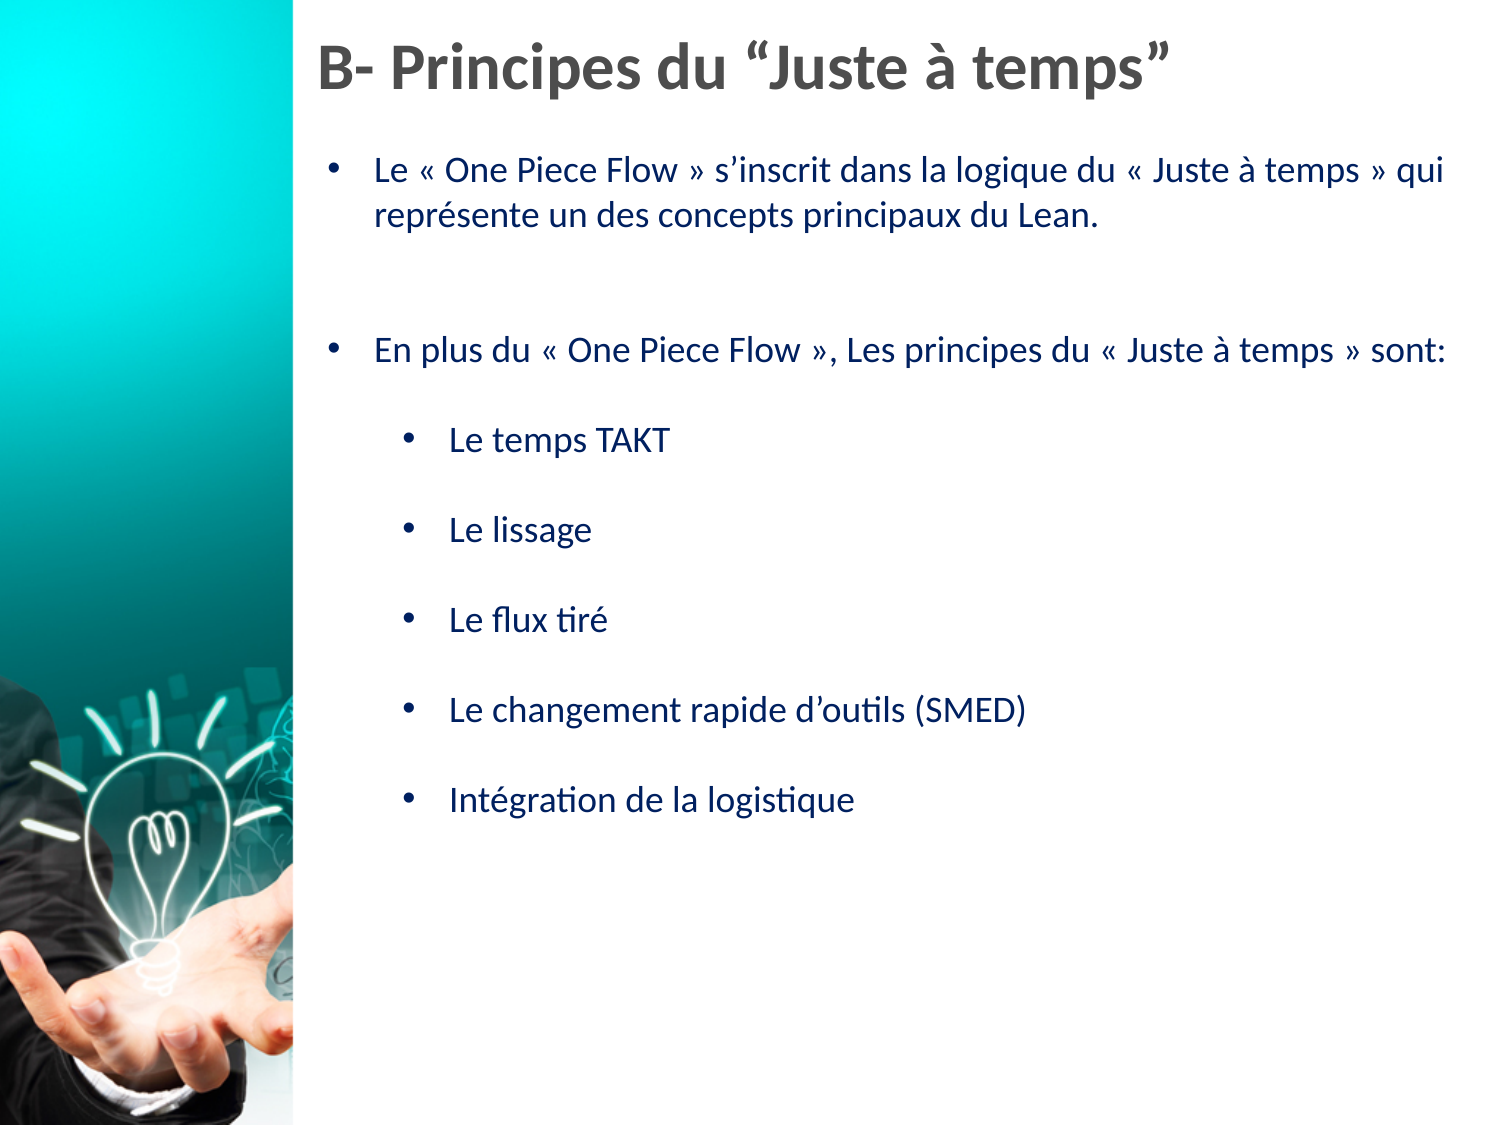

# B- Principes du “Juste à temps”
Le « One Piece Flow » s’inscrit dans la logique du « Juste à temps » qui représente un des concepts principaux du Lean.

En plus du « One Piece Flow », Les principes du « Juste à temps » sont:

Le temps TAKT

Le lissage

Le flux tiré

Le changement rapide d’outils (SMED)

Intégration de la logistique